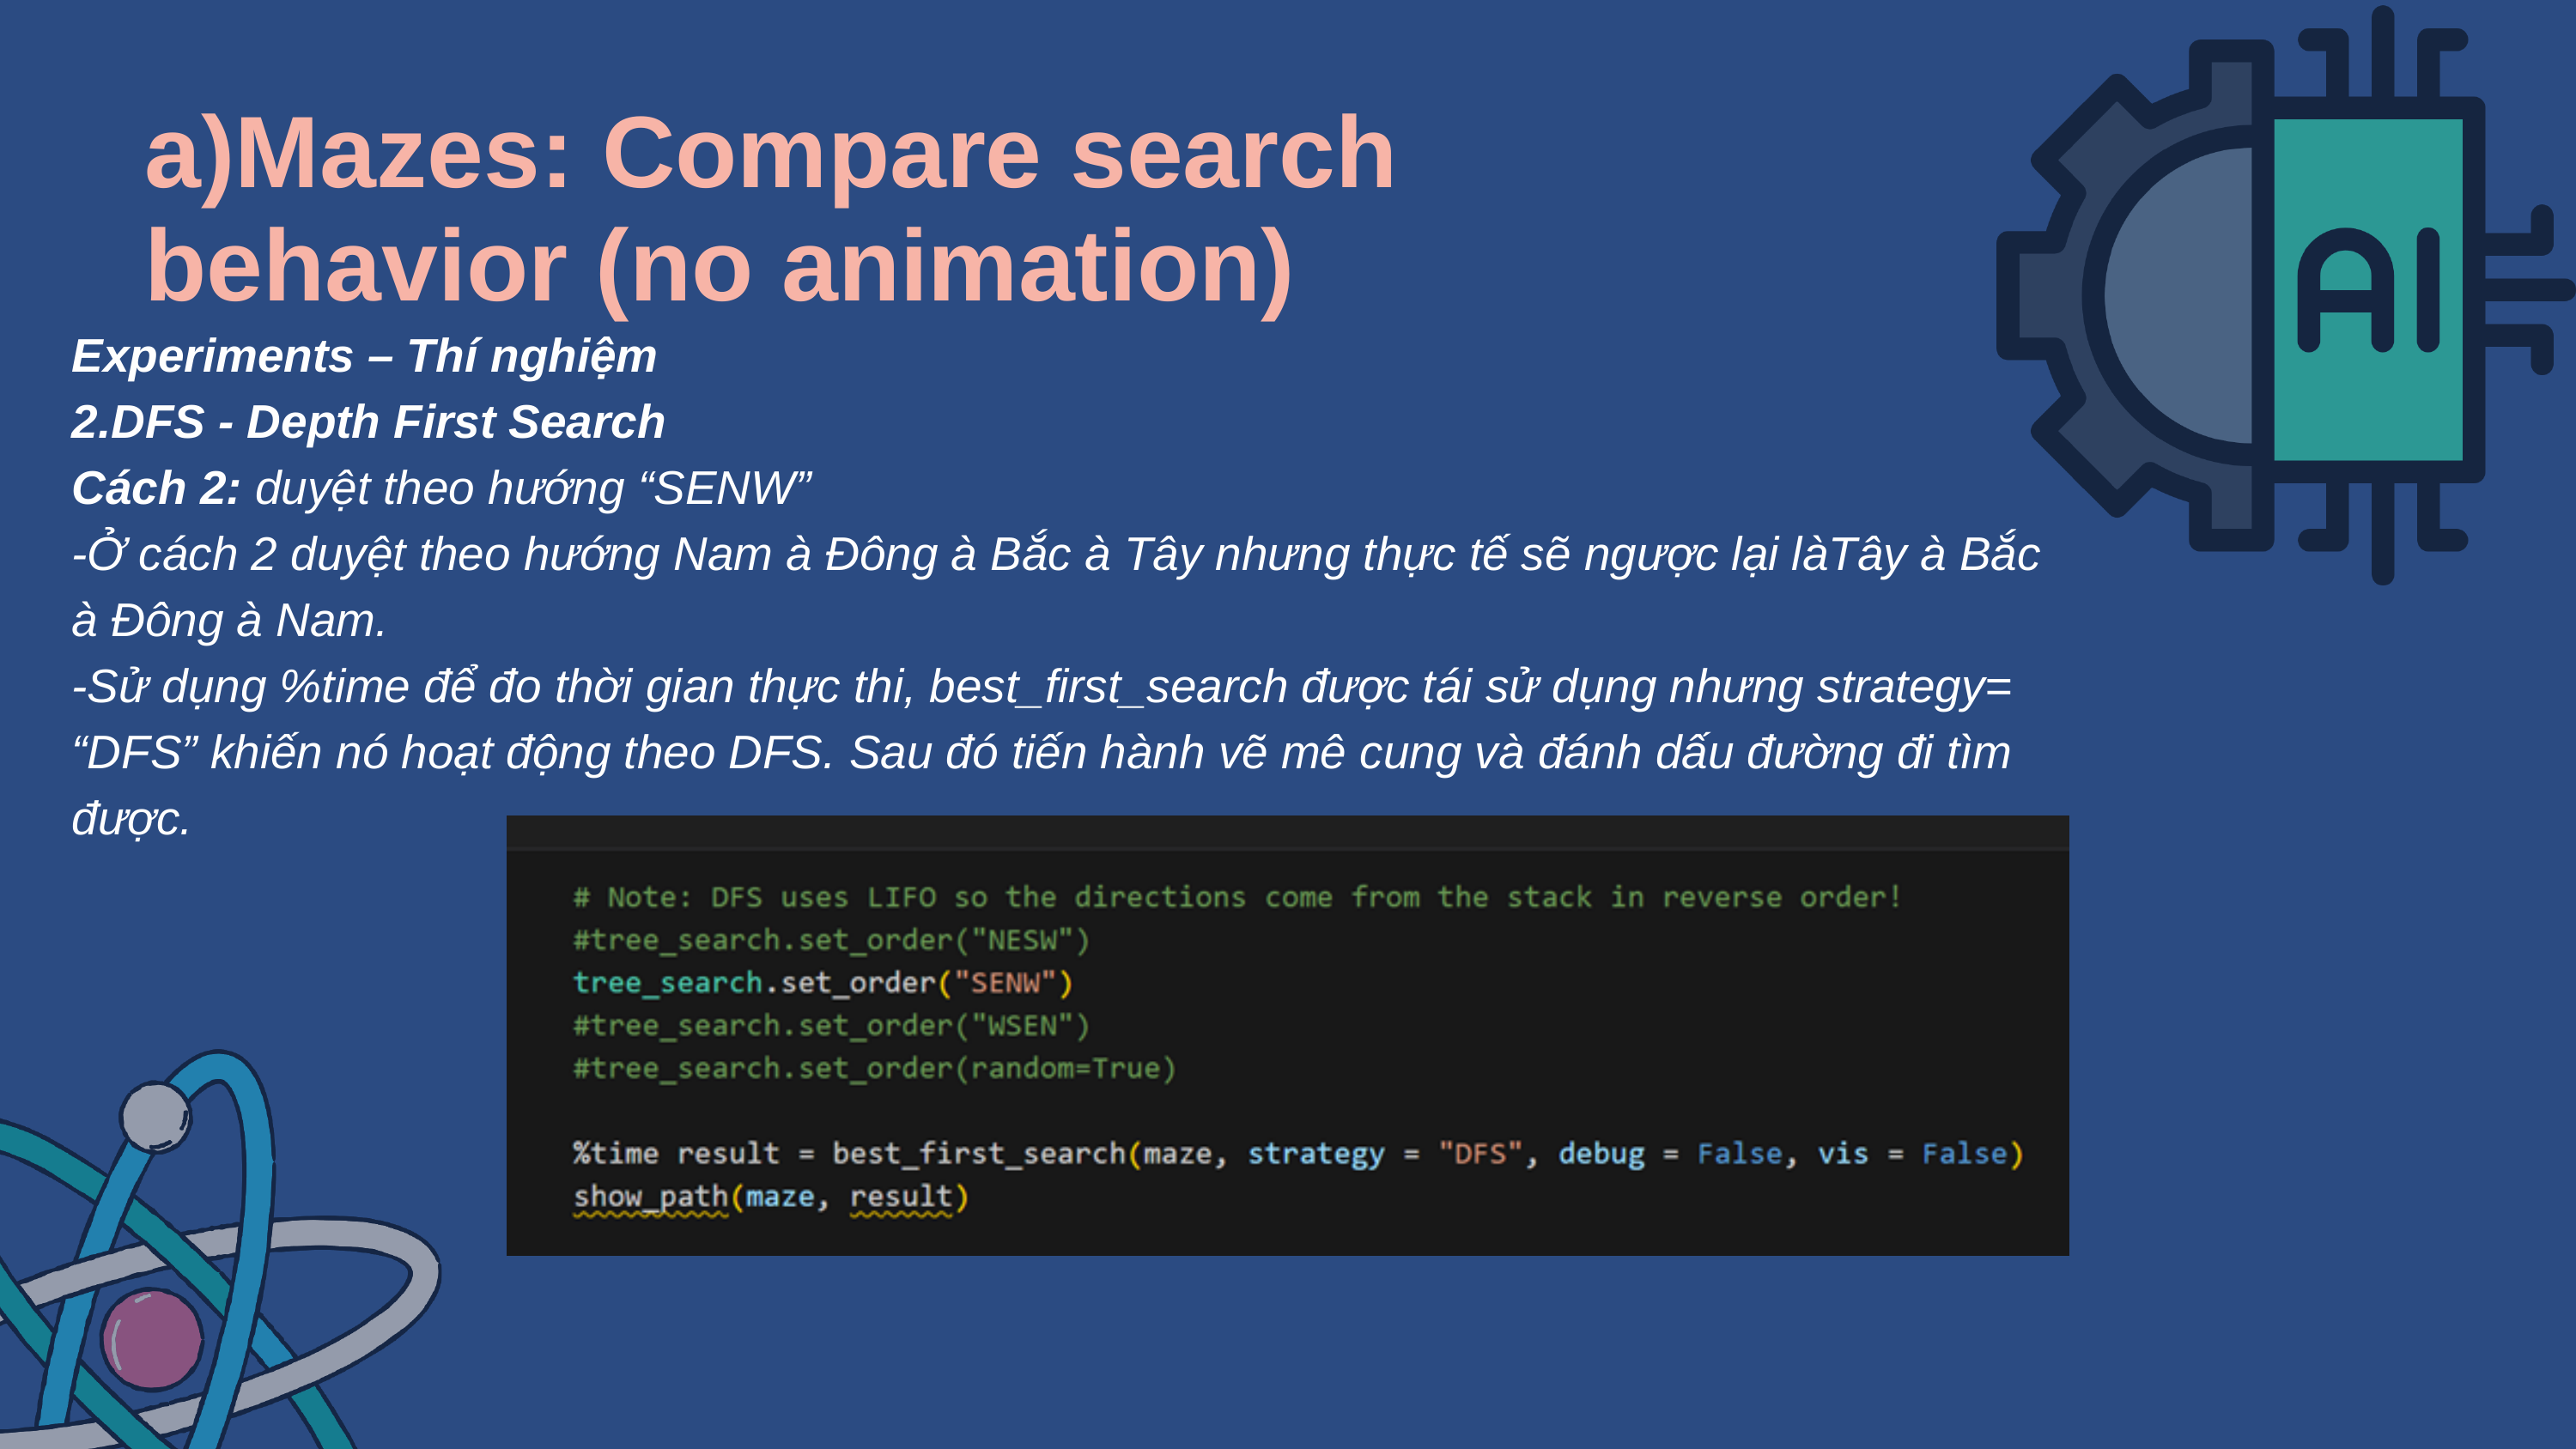

a)Mazes: Compare search behavior (no animation)
Experiments – Thí nghiệm
2.DFS - Depth First Search
Cách 2: duyệt theo hướng “SENW”
-Ở cách 2 duyệt theo hướng Nam à Đông à Bắc à Tây nhưng thực tế sẽ ngược lại làTây à Bắc à Đông à Nam.
-Sử dụng %time để đo thời gian thực thi, best_first_search được tái sử dụng nhưng strategy= “DFS” khiến nó hoạt động theo DFS. Sau đó tiến hành vẽ mê cung và đánh dấu đường đi tìm được.